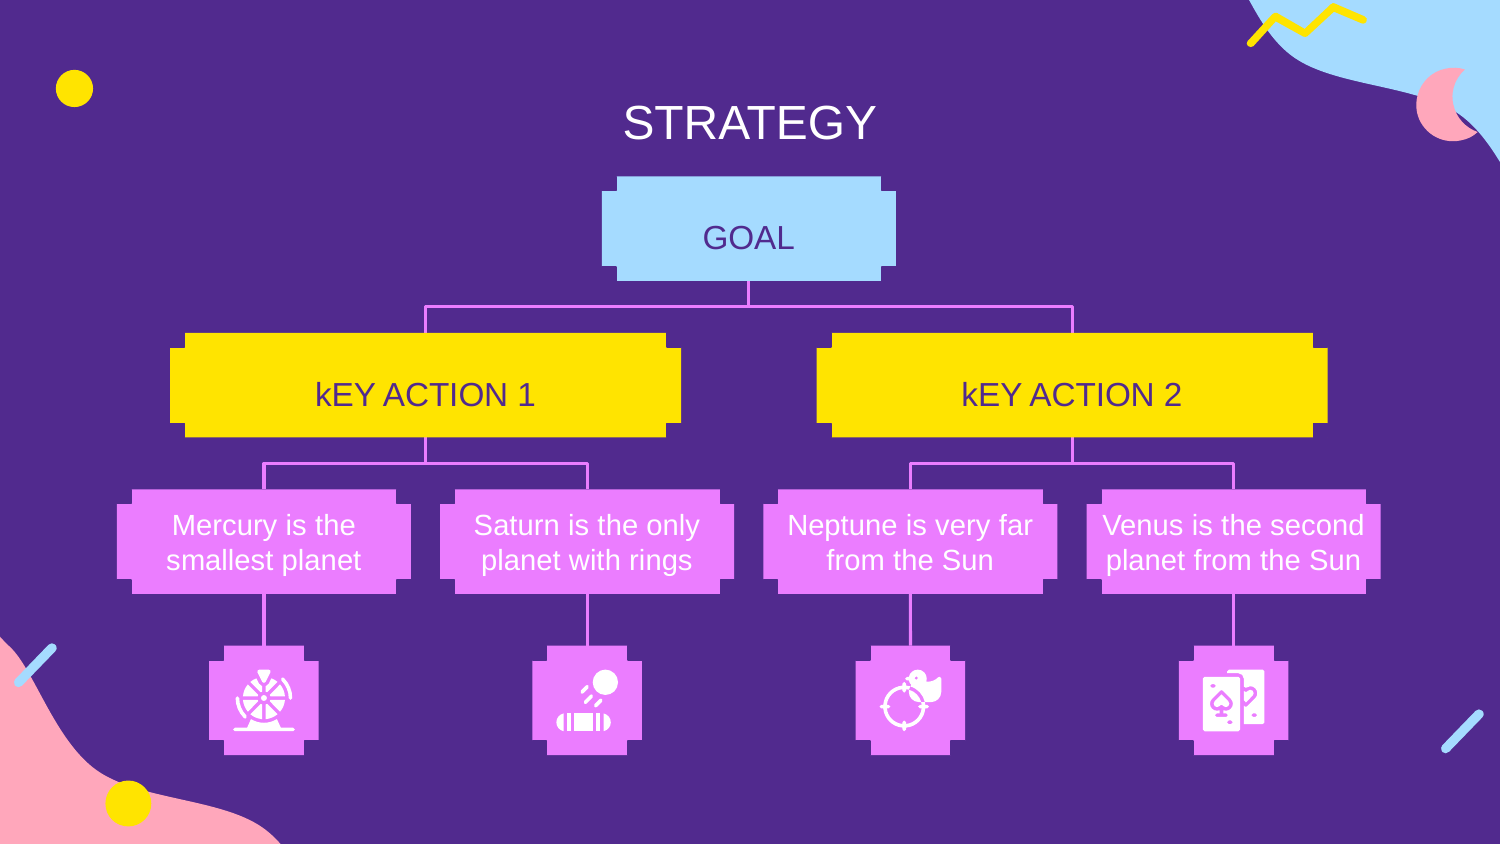

# STRATEGY
GOAL

kEY ACTION 1

kEY ACTION 2

Mercury is the smallest planet

Saturn is the only planet with rings

Neptune is very far from the Sun

Venus is the second planet from the Sun